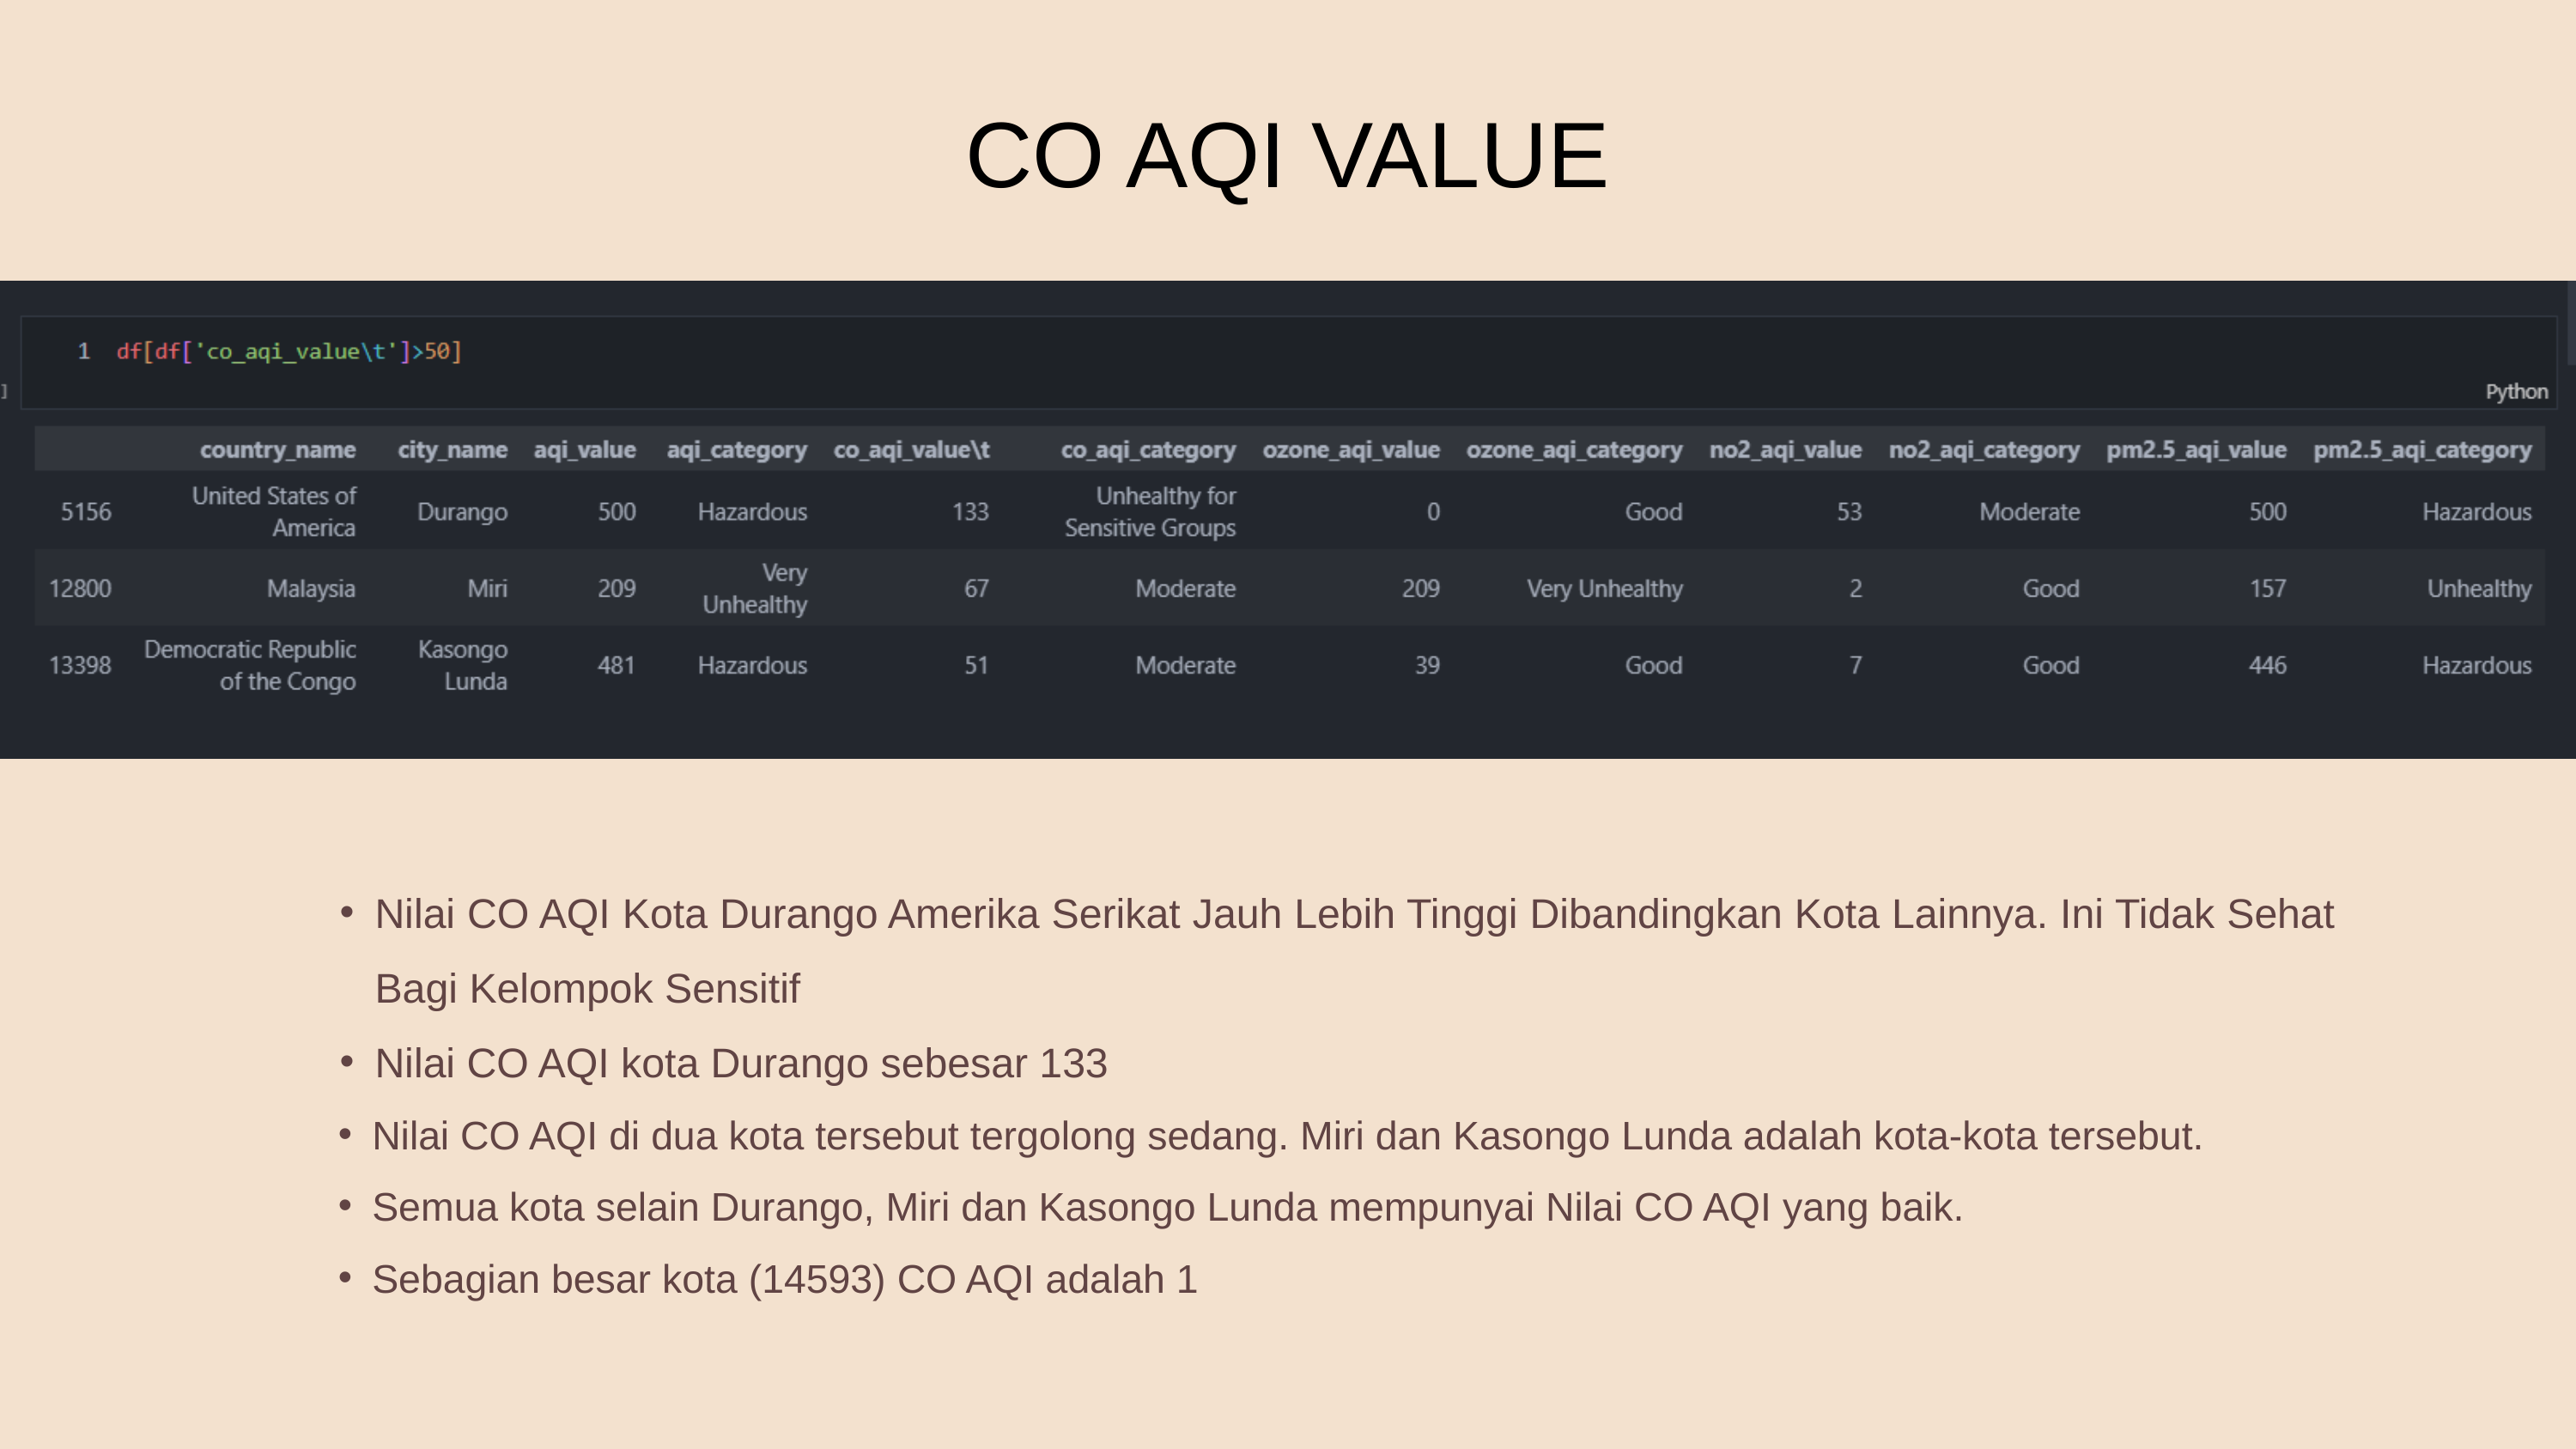

CO AQI VALUE

Nilai CO AQI Kota Durango Amerika Serikat Jauh Lebih Tinggi Dibandingkan Kota Lainnya. Ini Tidak Sehat Bagi Kelompok Sensitif
Nilai CO AQI kota Durango sebesar 133
Nilai CO AQI di dua kota tersebut tergolong sedang. Miri dan Kasongo Lunda adalah kota-kota tersebut.
Semua kota selain Durango, Miri dan Kasongo Lunda mempunyai Nilai CO AQI yang baik.
Sebagian besar kota (14593) CO AQI adalah 1